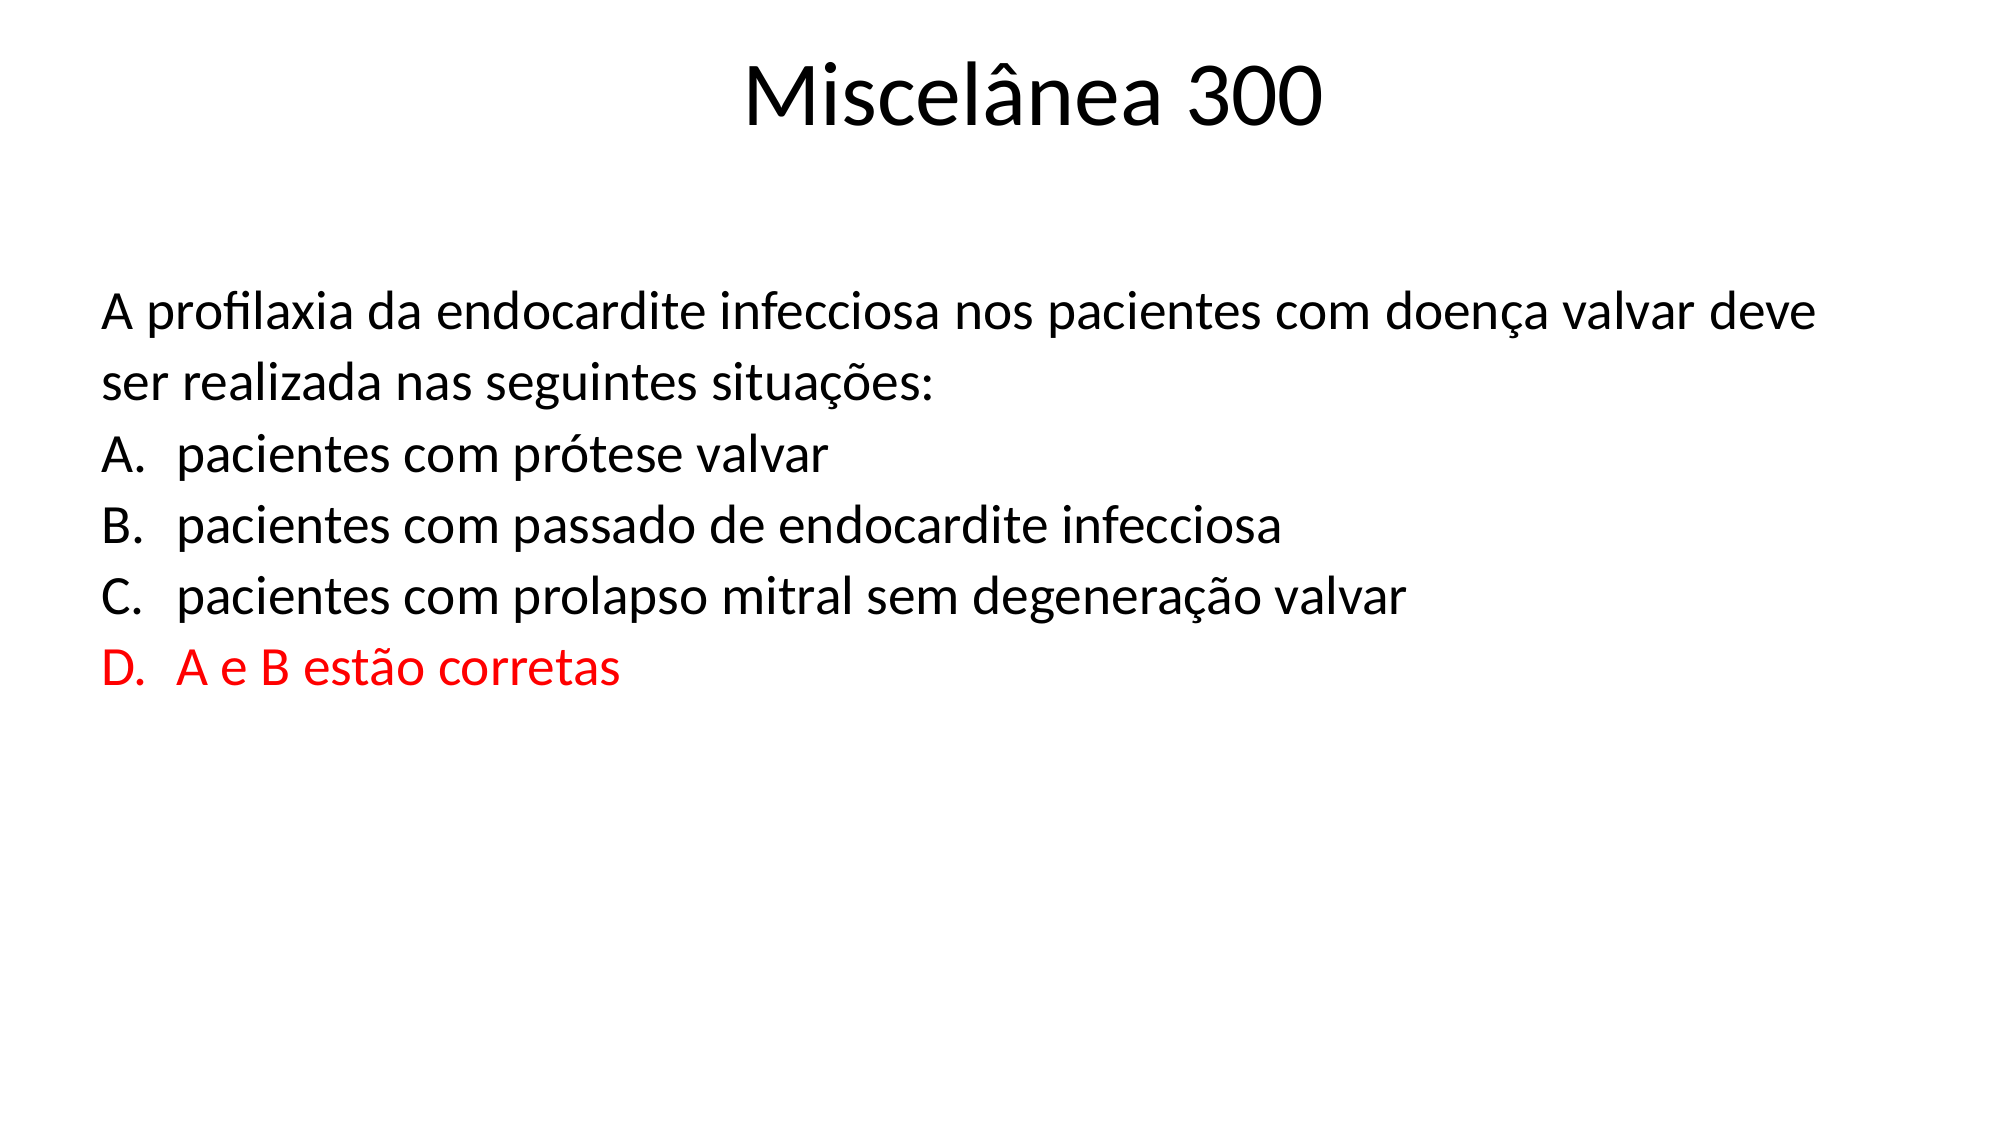

# Miscelânea 300
A profilaxia da endocardite infecciosa nos pacientes com doença valvar deve ser realizada nas seguintes situações:
pacientes com prótese valvar
pacientes com passado de endocardite infecciosa
pacientes com prolapso mitral sem degeneração valvar
A e B estão corretas